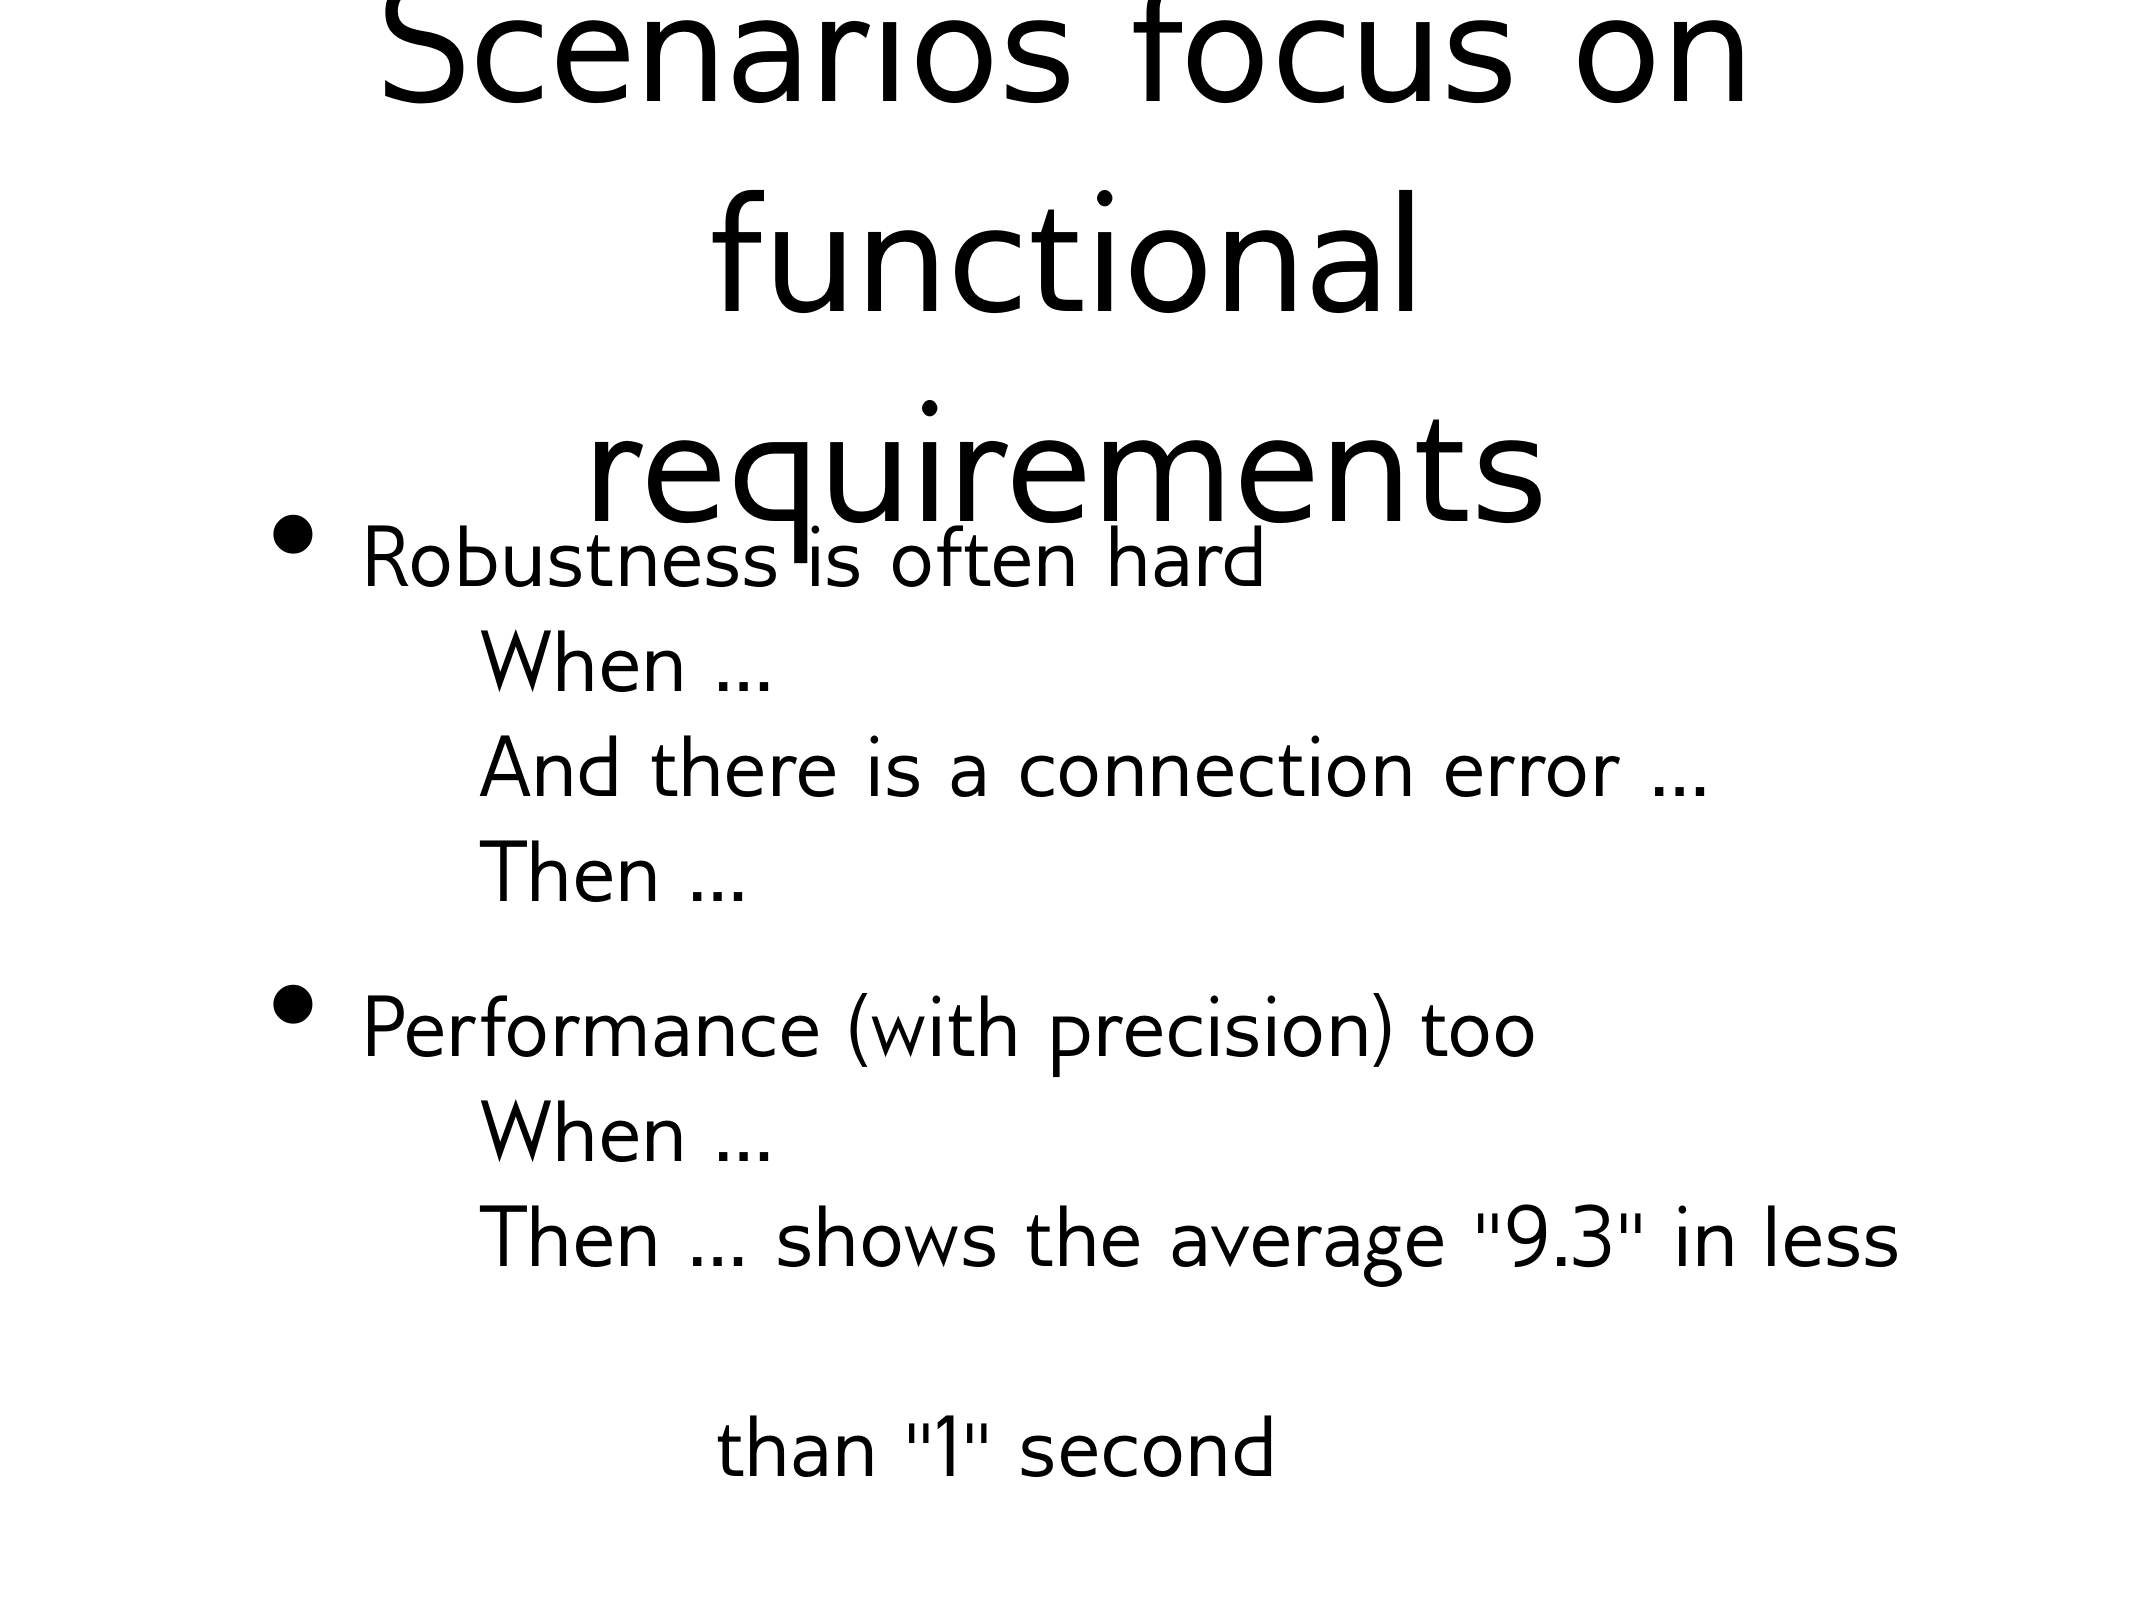

# Scenarios focus on functional requirements
Robustness is often hard
When …
And there is a connection error …
Then …
Performance (with precision) too
When …
Then … shows the average "9.3" in less
         than "1" second